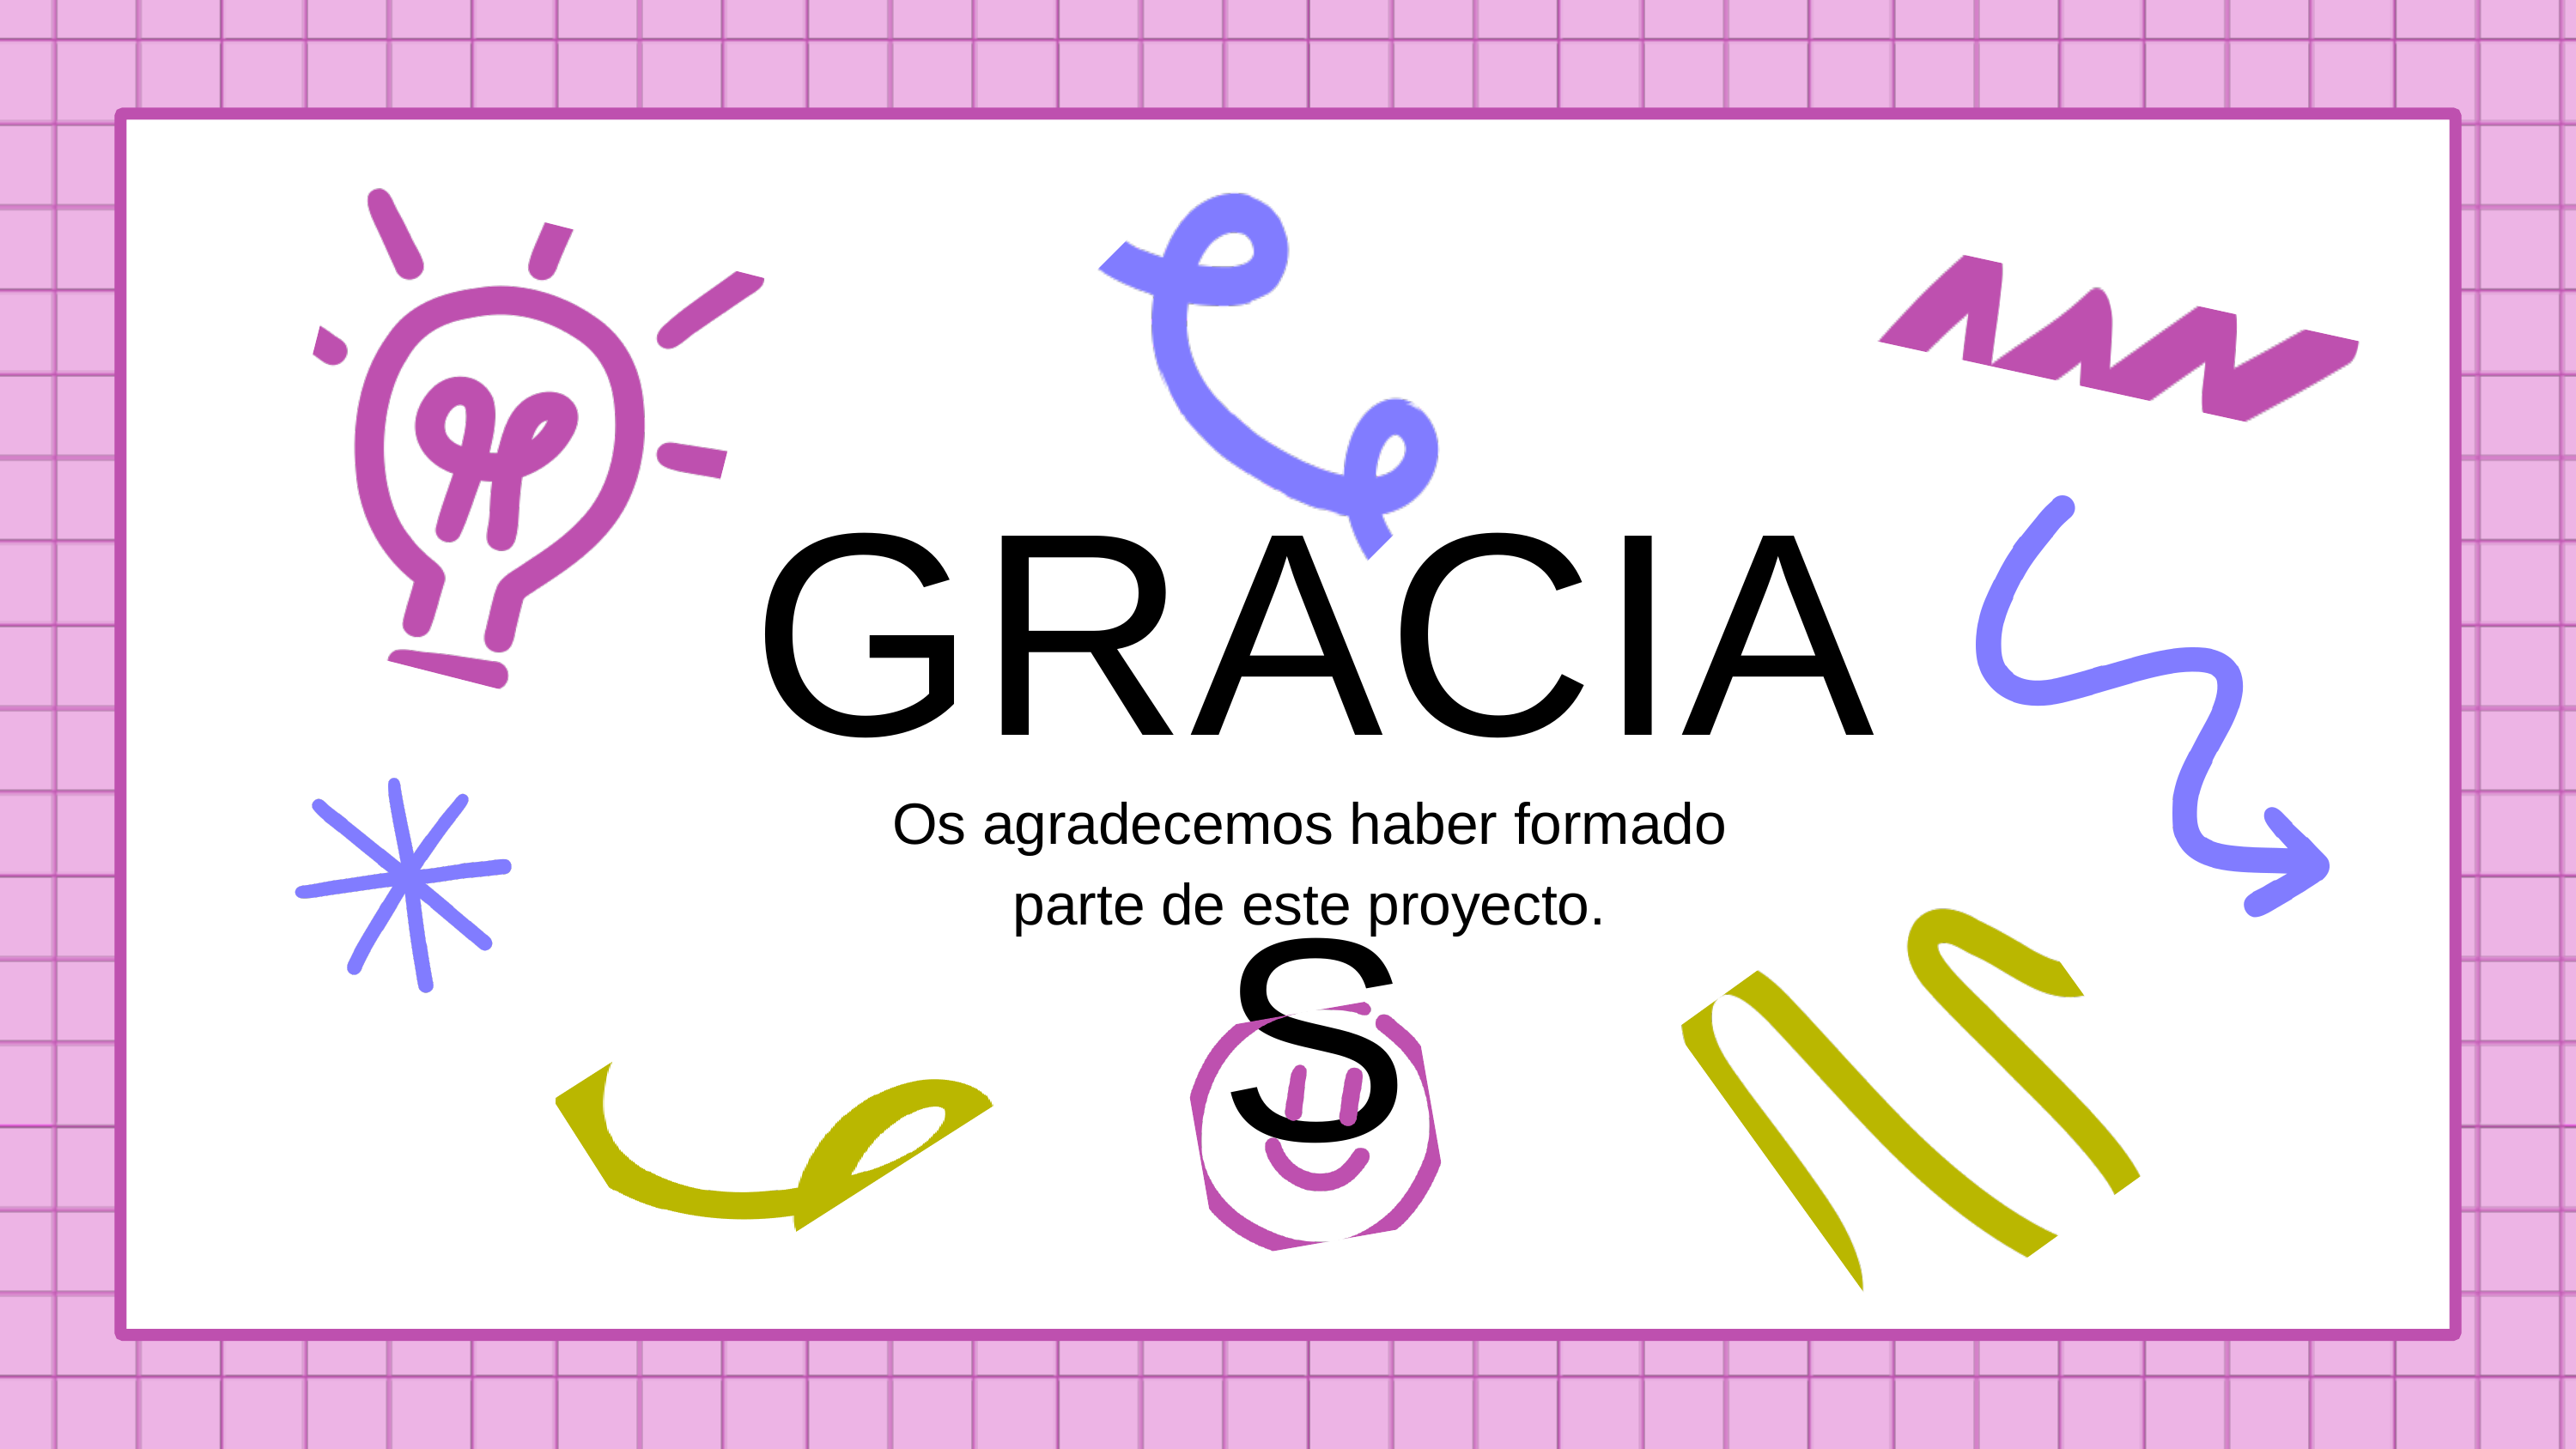

GRACIAS

Os agradecemos haber formado parte de este proyecto.